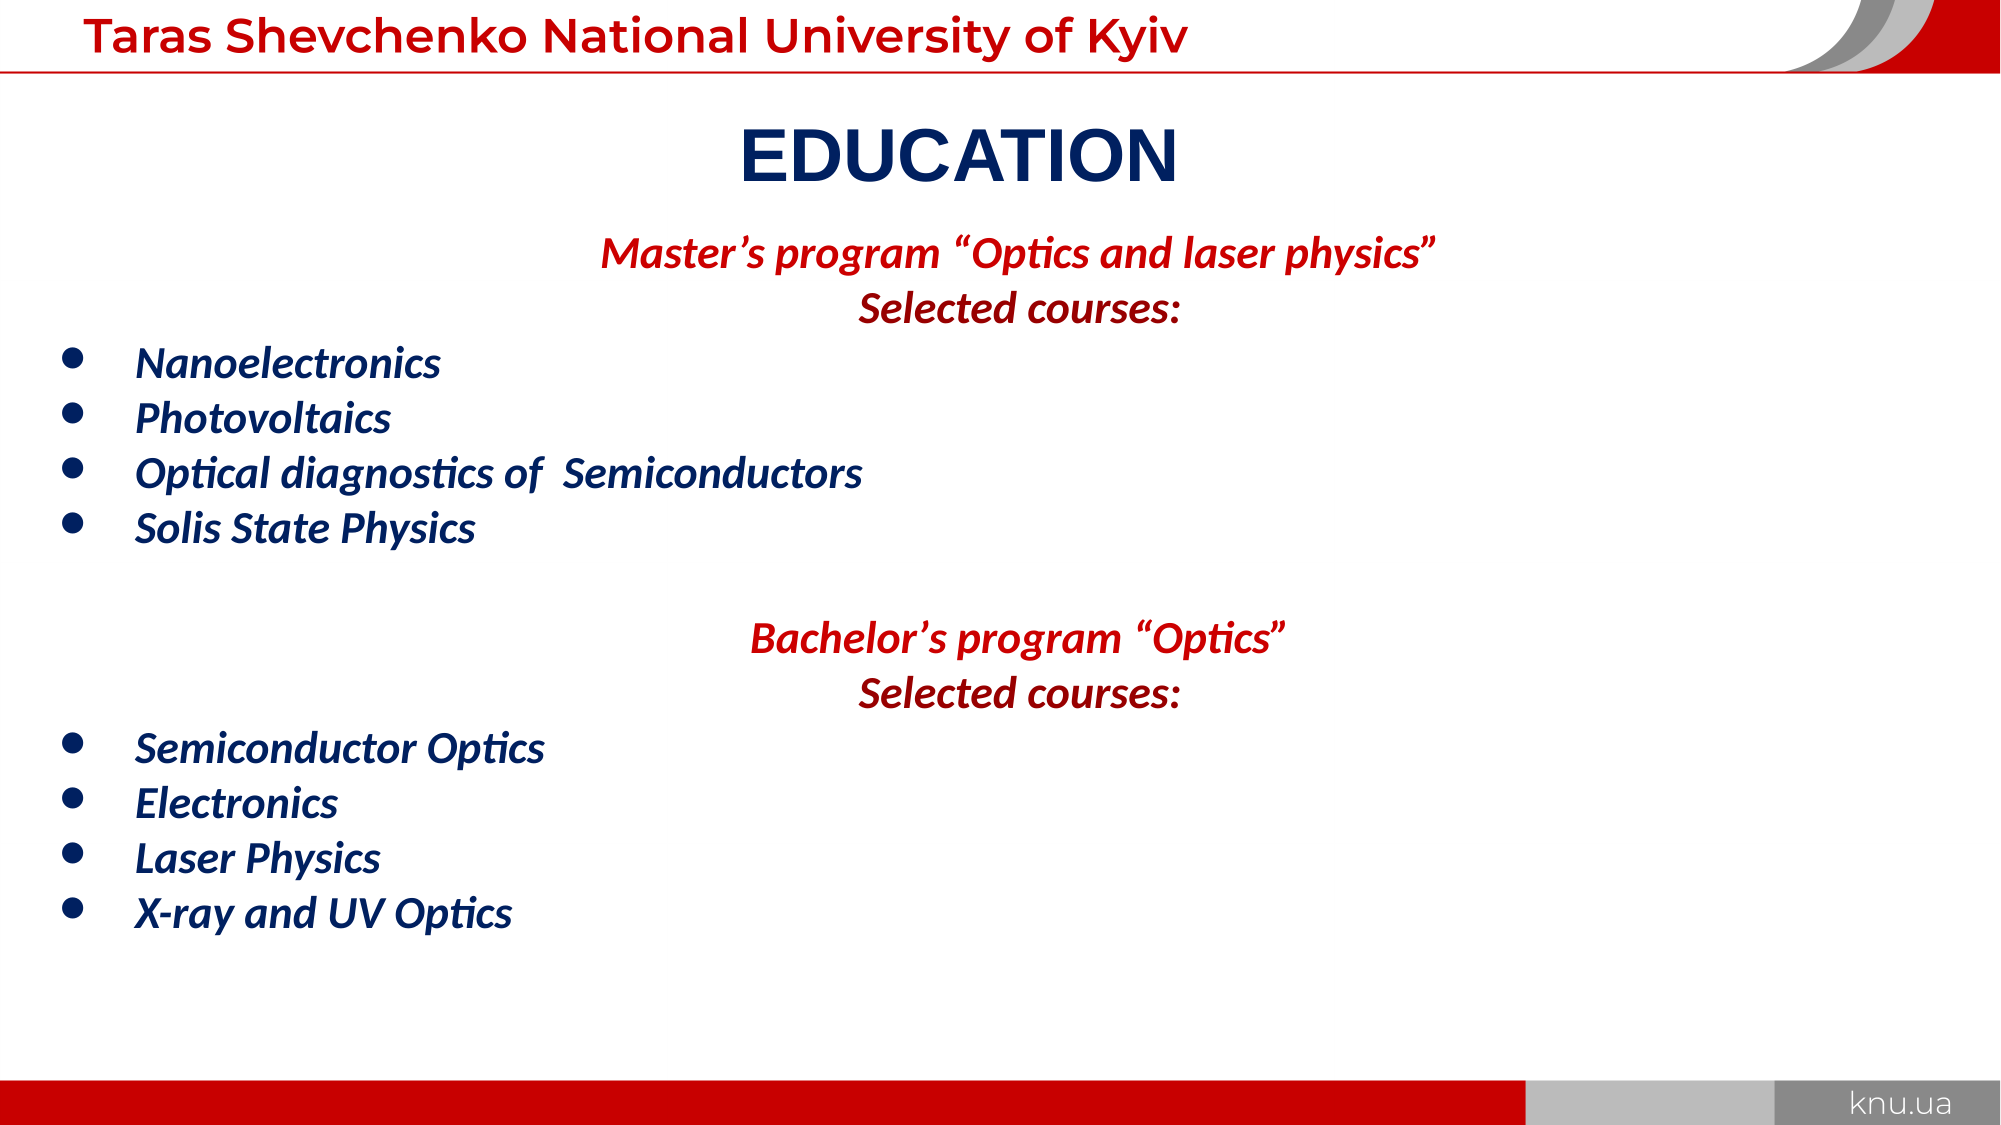

EDUCATION
Master’s program “Optics and laser physics”
Selected courses:
Nanoelectronics
Photovoltaics
Optical diagnostics of  Semiconductors
Solis State Physics

Bachelor’s program “Optics”
Selected courses:
Semiconductor Optics
Electronics
Laser Physics
X-ray and UV Optics